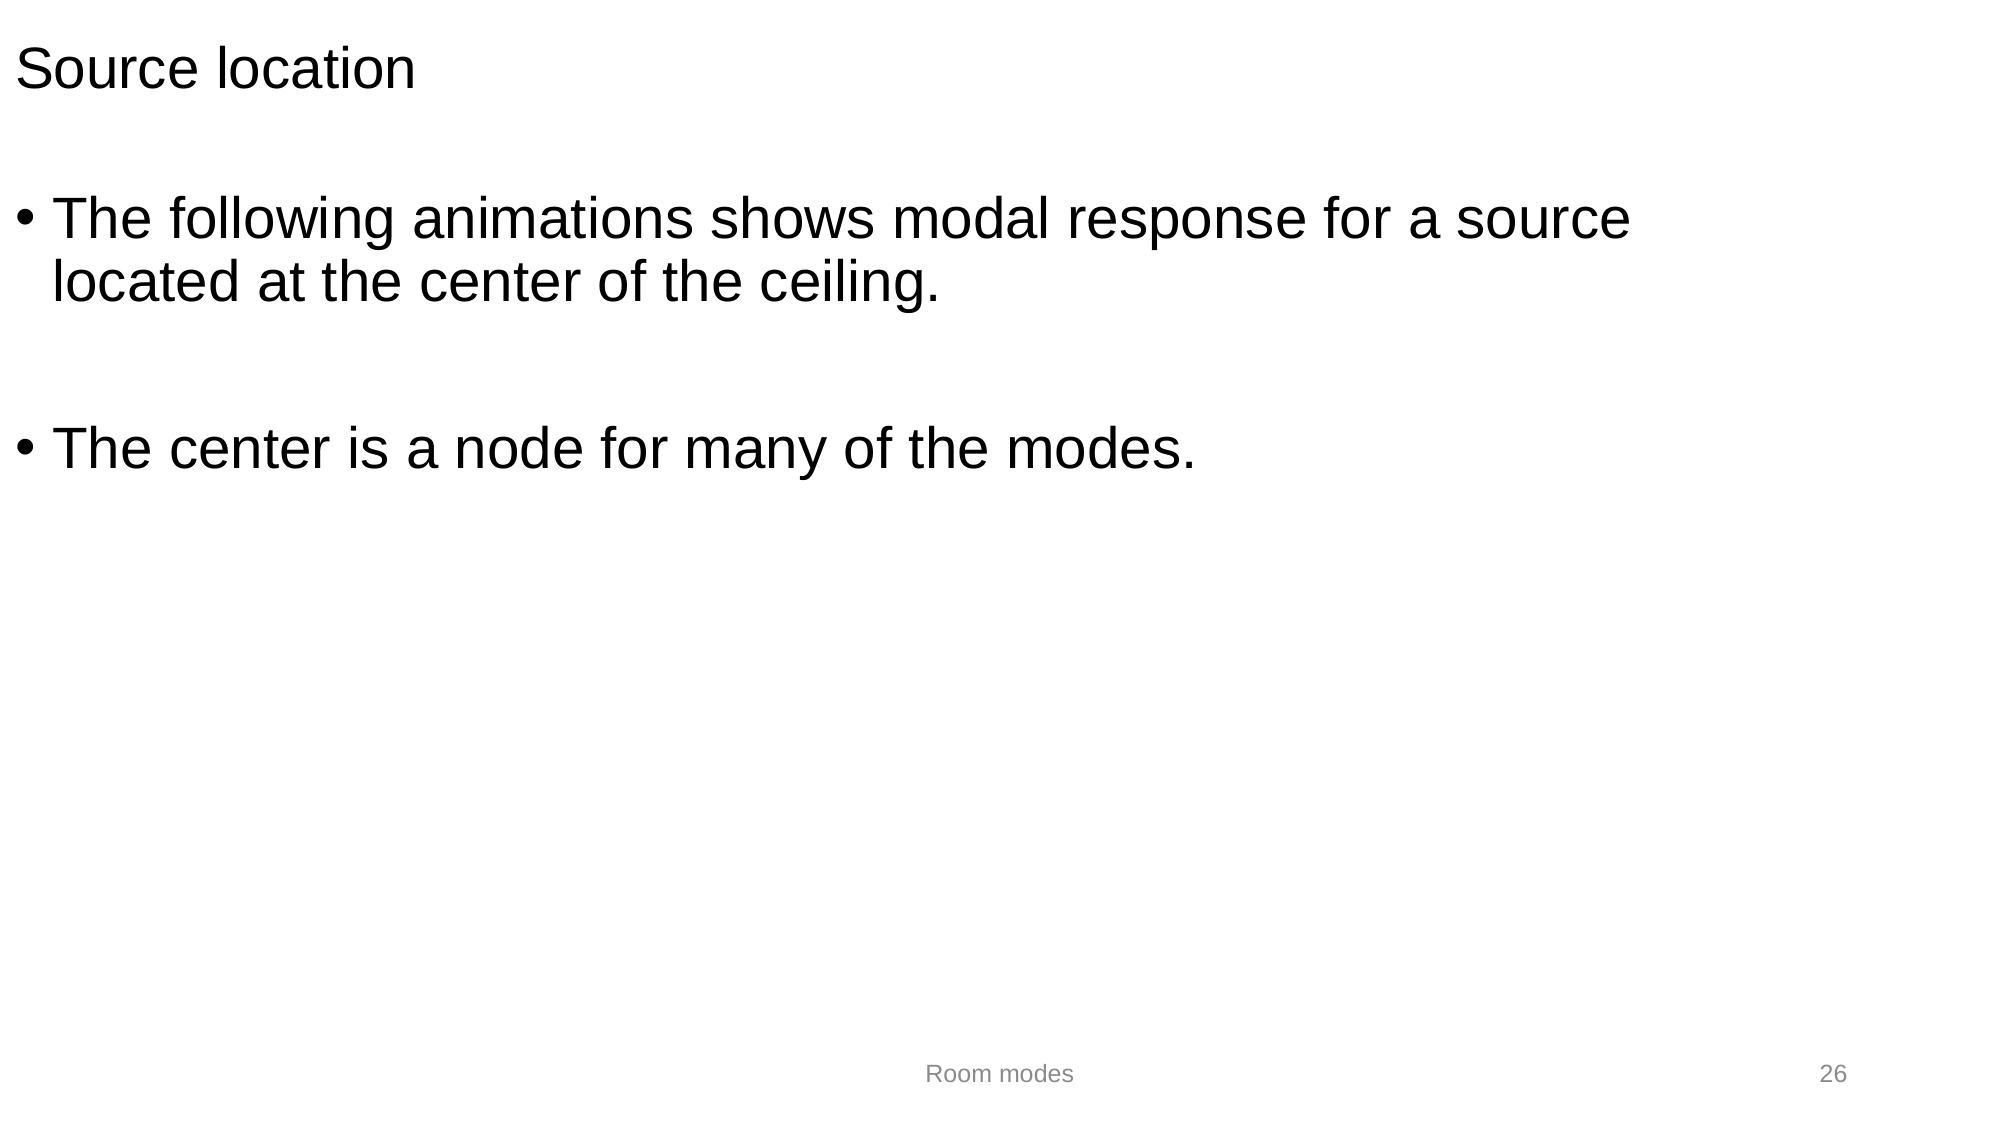

# Source location
The following animations shows modal response for a source located at the center of the ceiling.

The center is a node for many of the modes.
Room modes
26